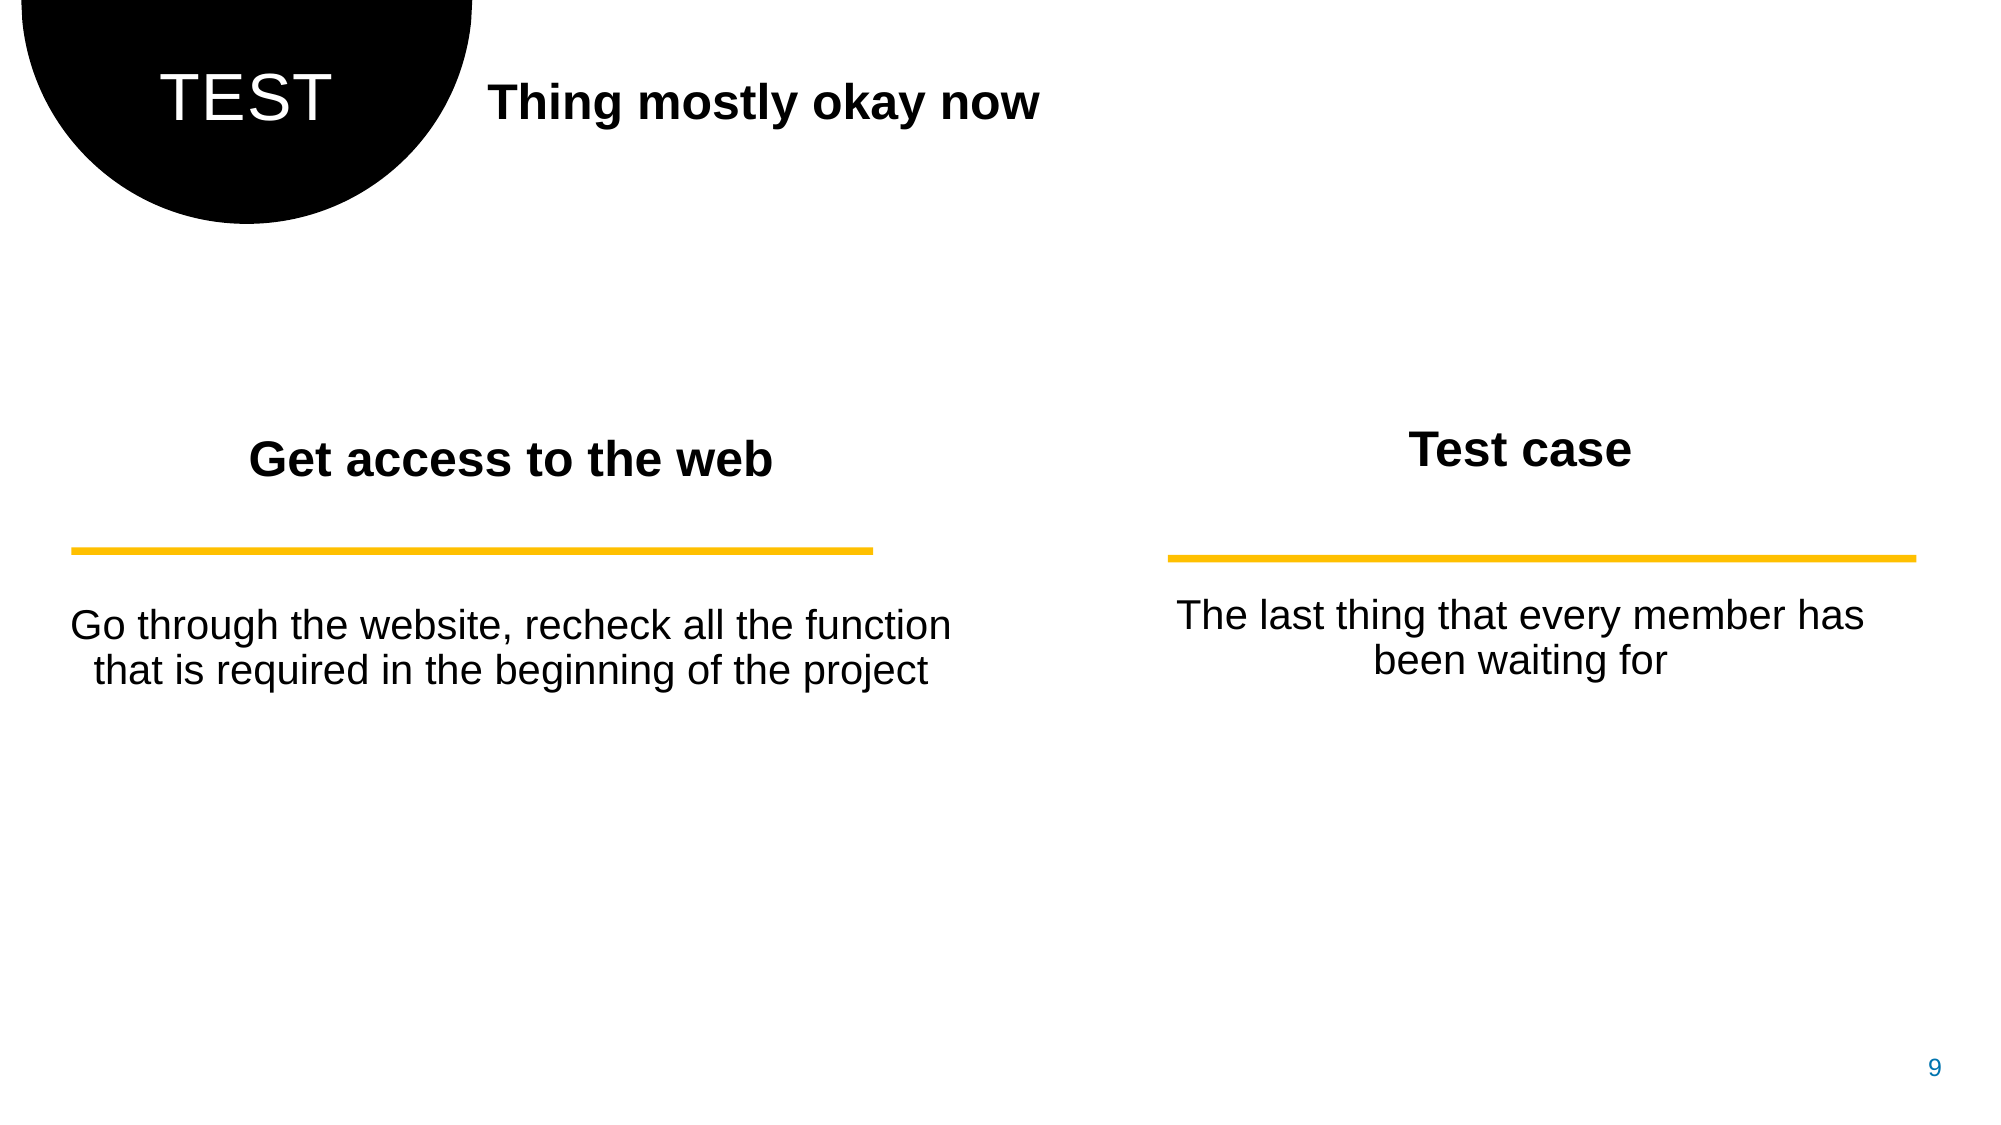

# TEST
Thing mostly okay now
Test case
			                        The last thing that every member has been waiting for
Get access to the web
			     		        Go through the website, recheck all the function that is required in the beginning of the project

9